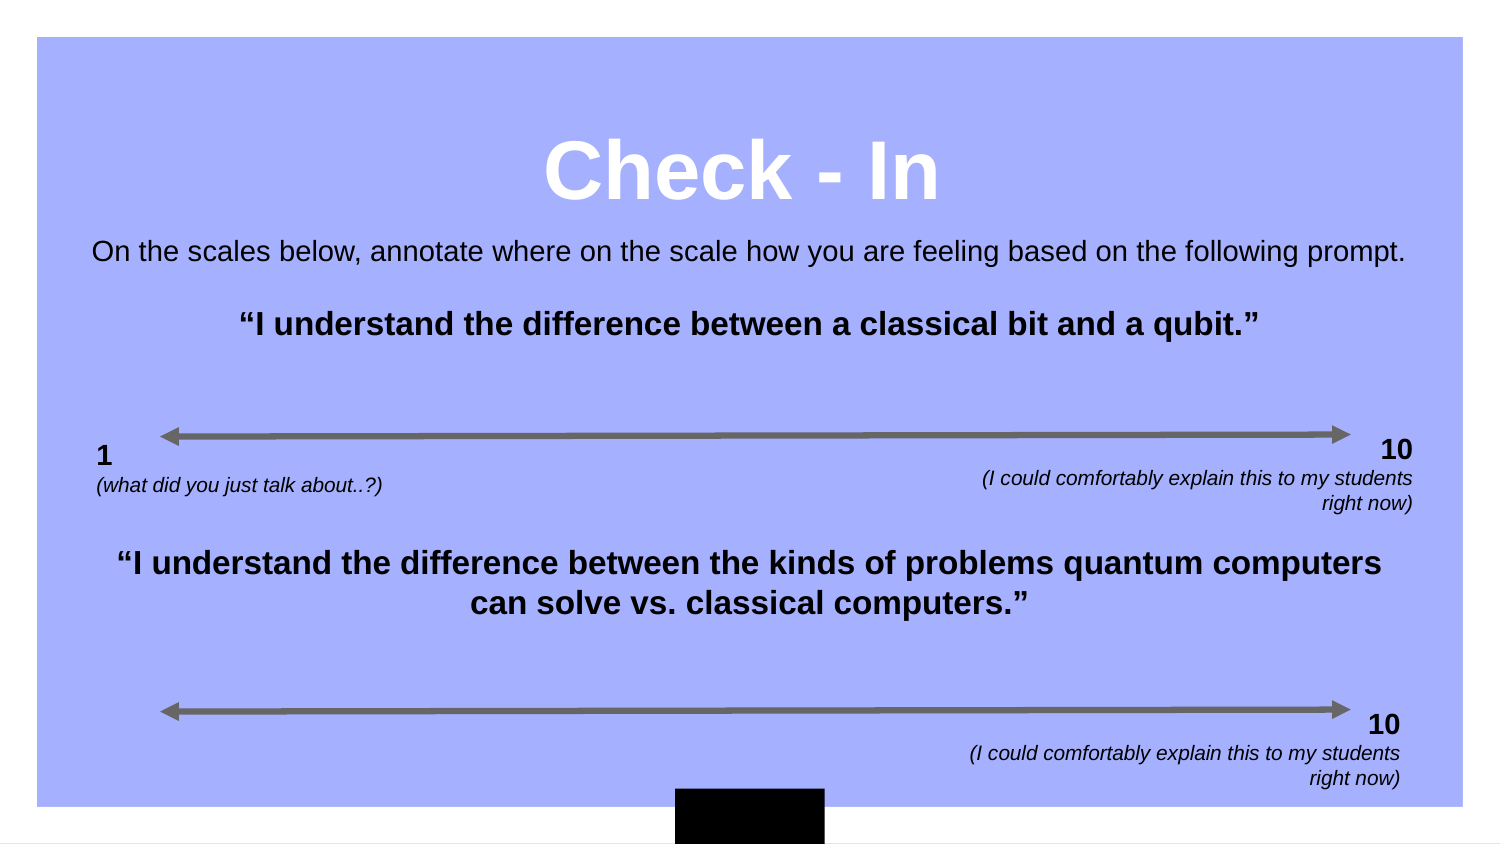

Check - In
On the scales below, annotate where on the scale how you are feeling based on the following prompt.

“I understand the difference between a classical bit and a qubit.”

“I understand the difference between the kinds of problems quantum computers can solve vs. classical computers.”
10
(I could comfortably explain this to my students right now)
1
(what did you just talk about..?)
10
(I could comfortably explain this to my students right now)